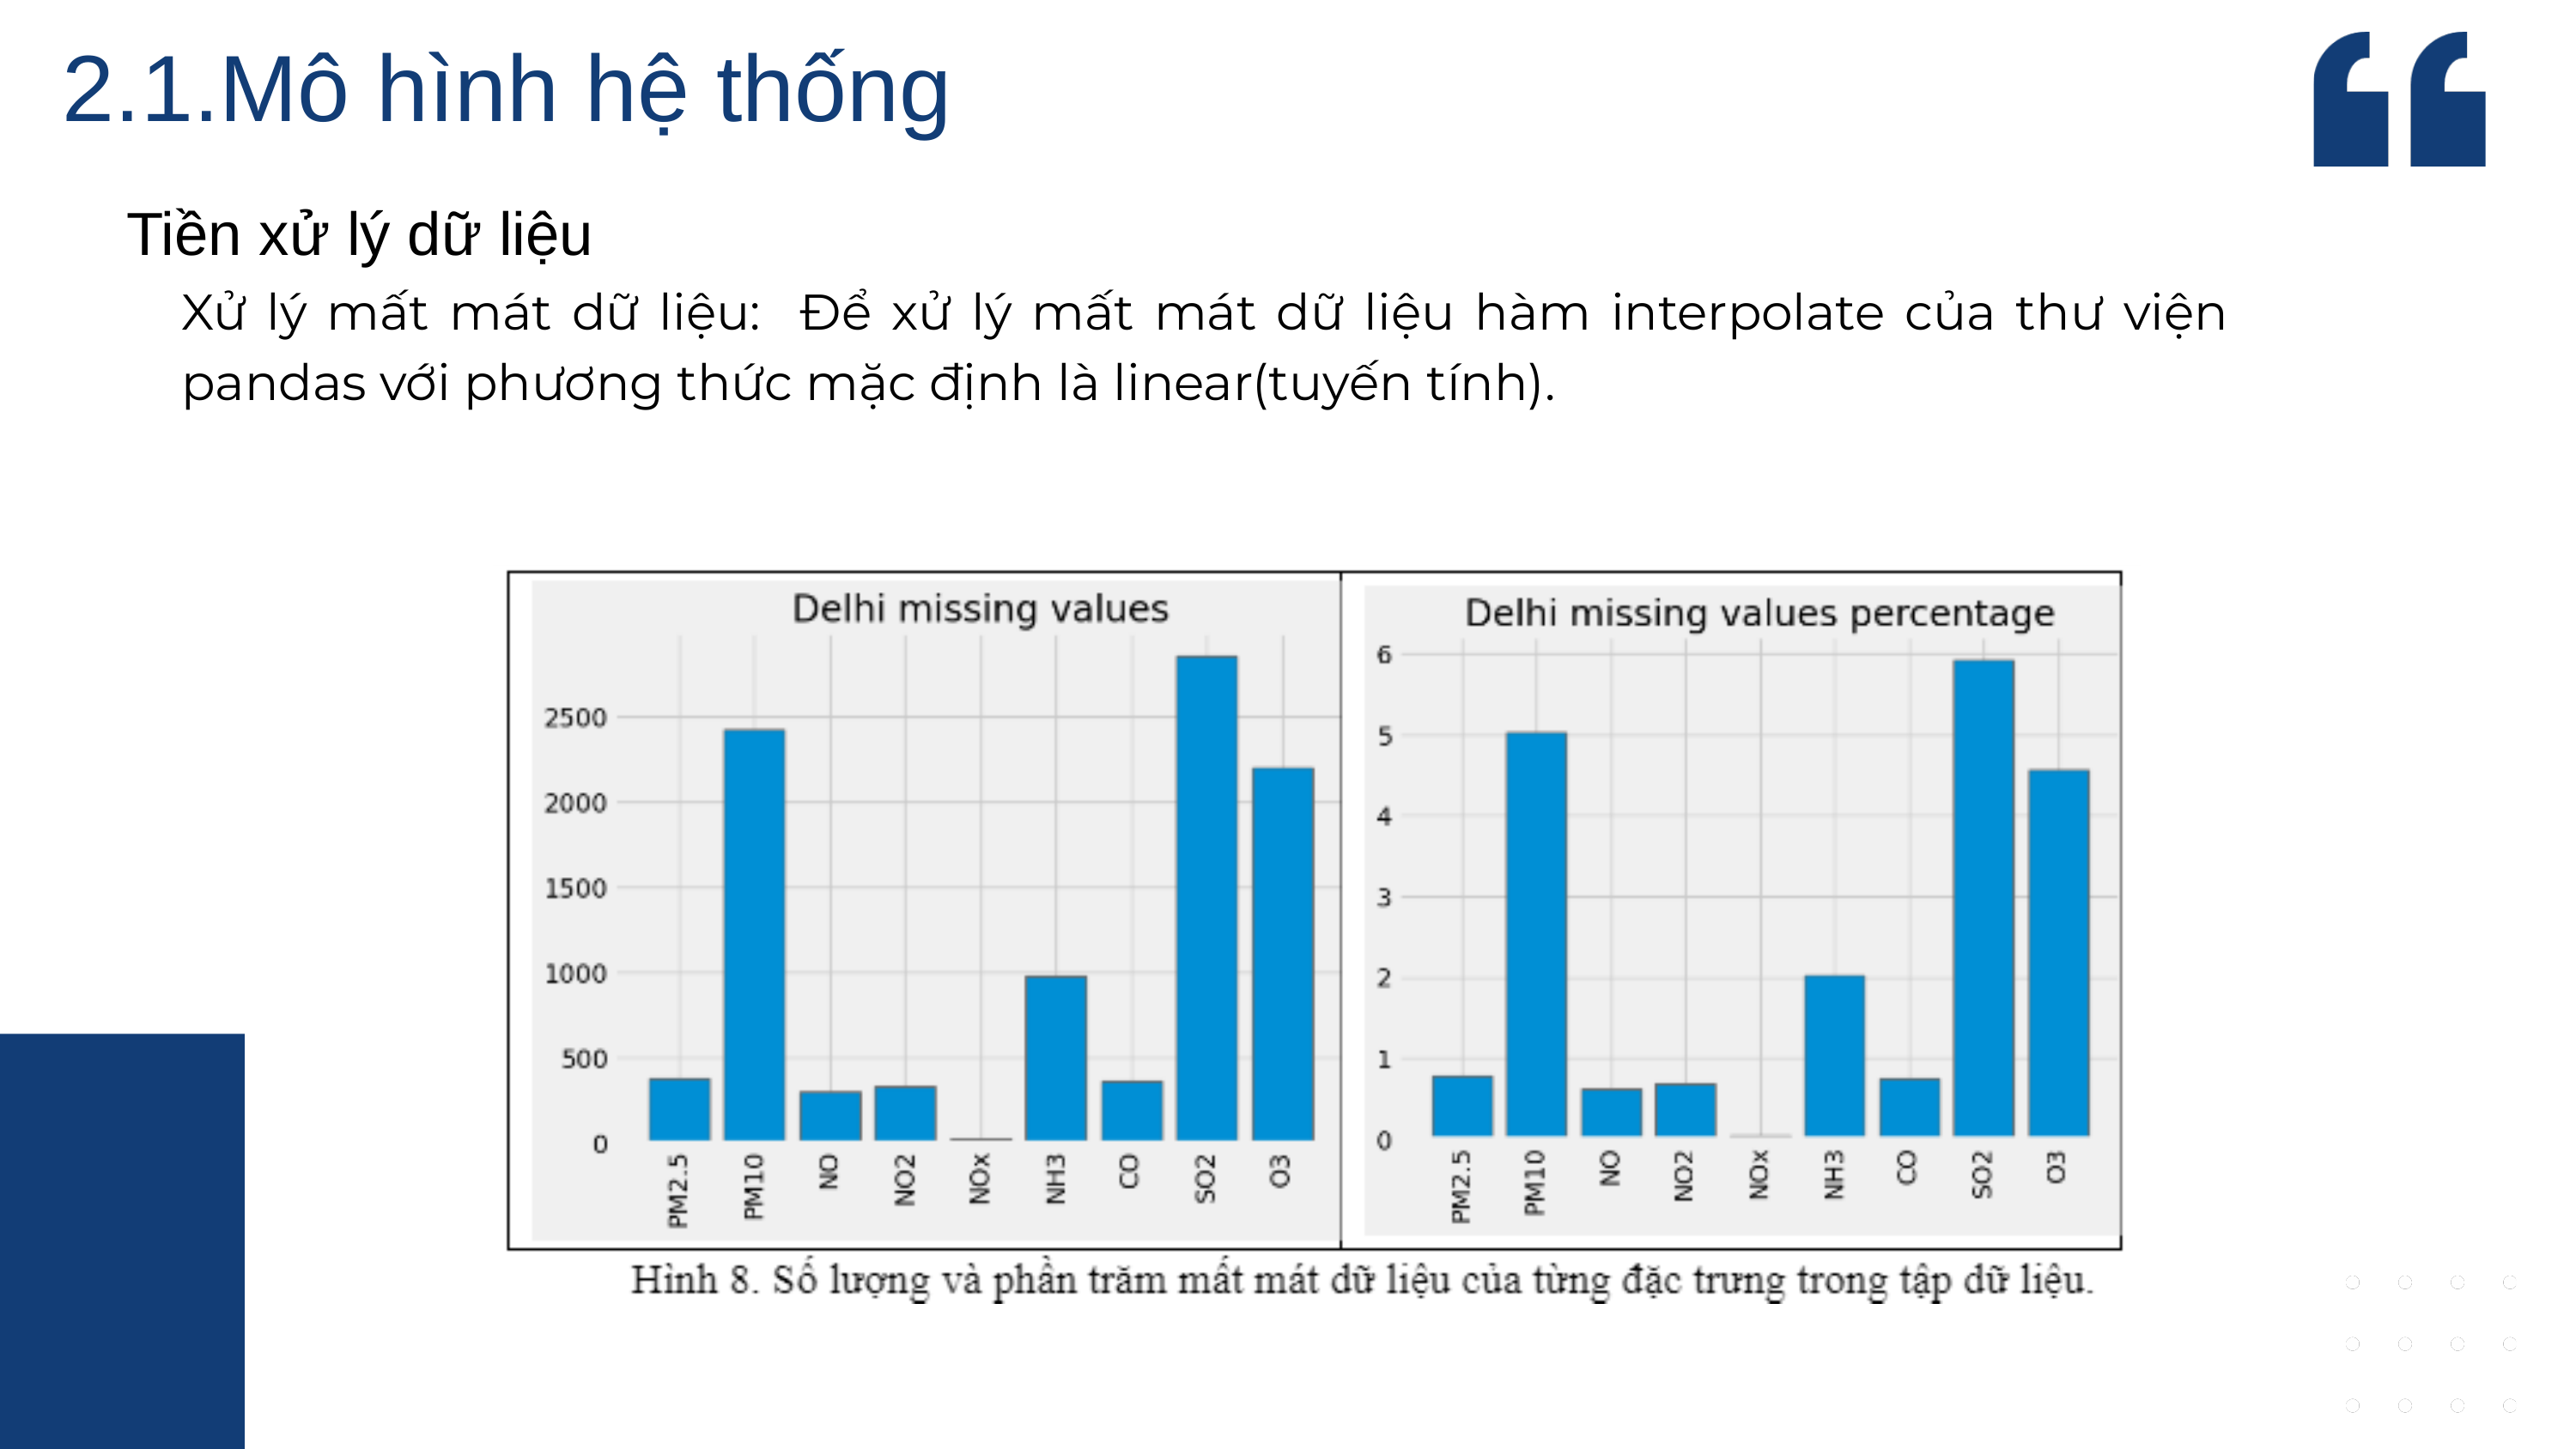

2.1.Mô hình hệ thống

Tiền xử lý dữ liệu
Xử lý mất mát dữ liệu:  Để xử lý mất mát dữ liệu hàm interpolate của thư viện pandas với phương thức mặc định là linear(tuyến tính).